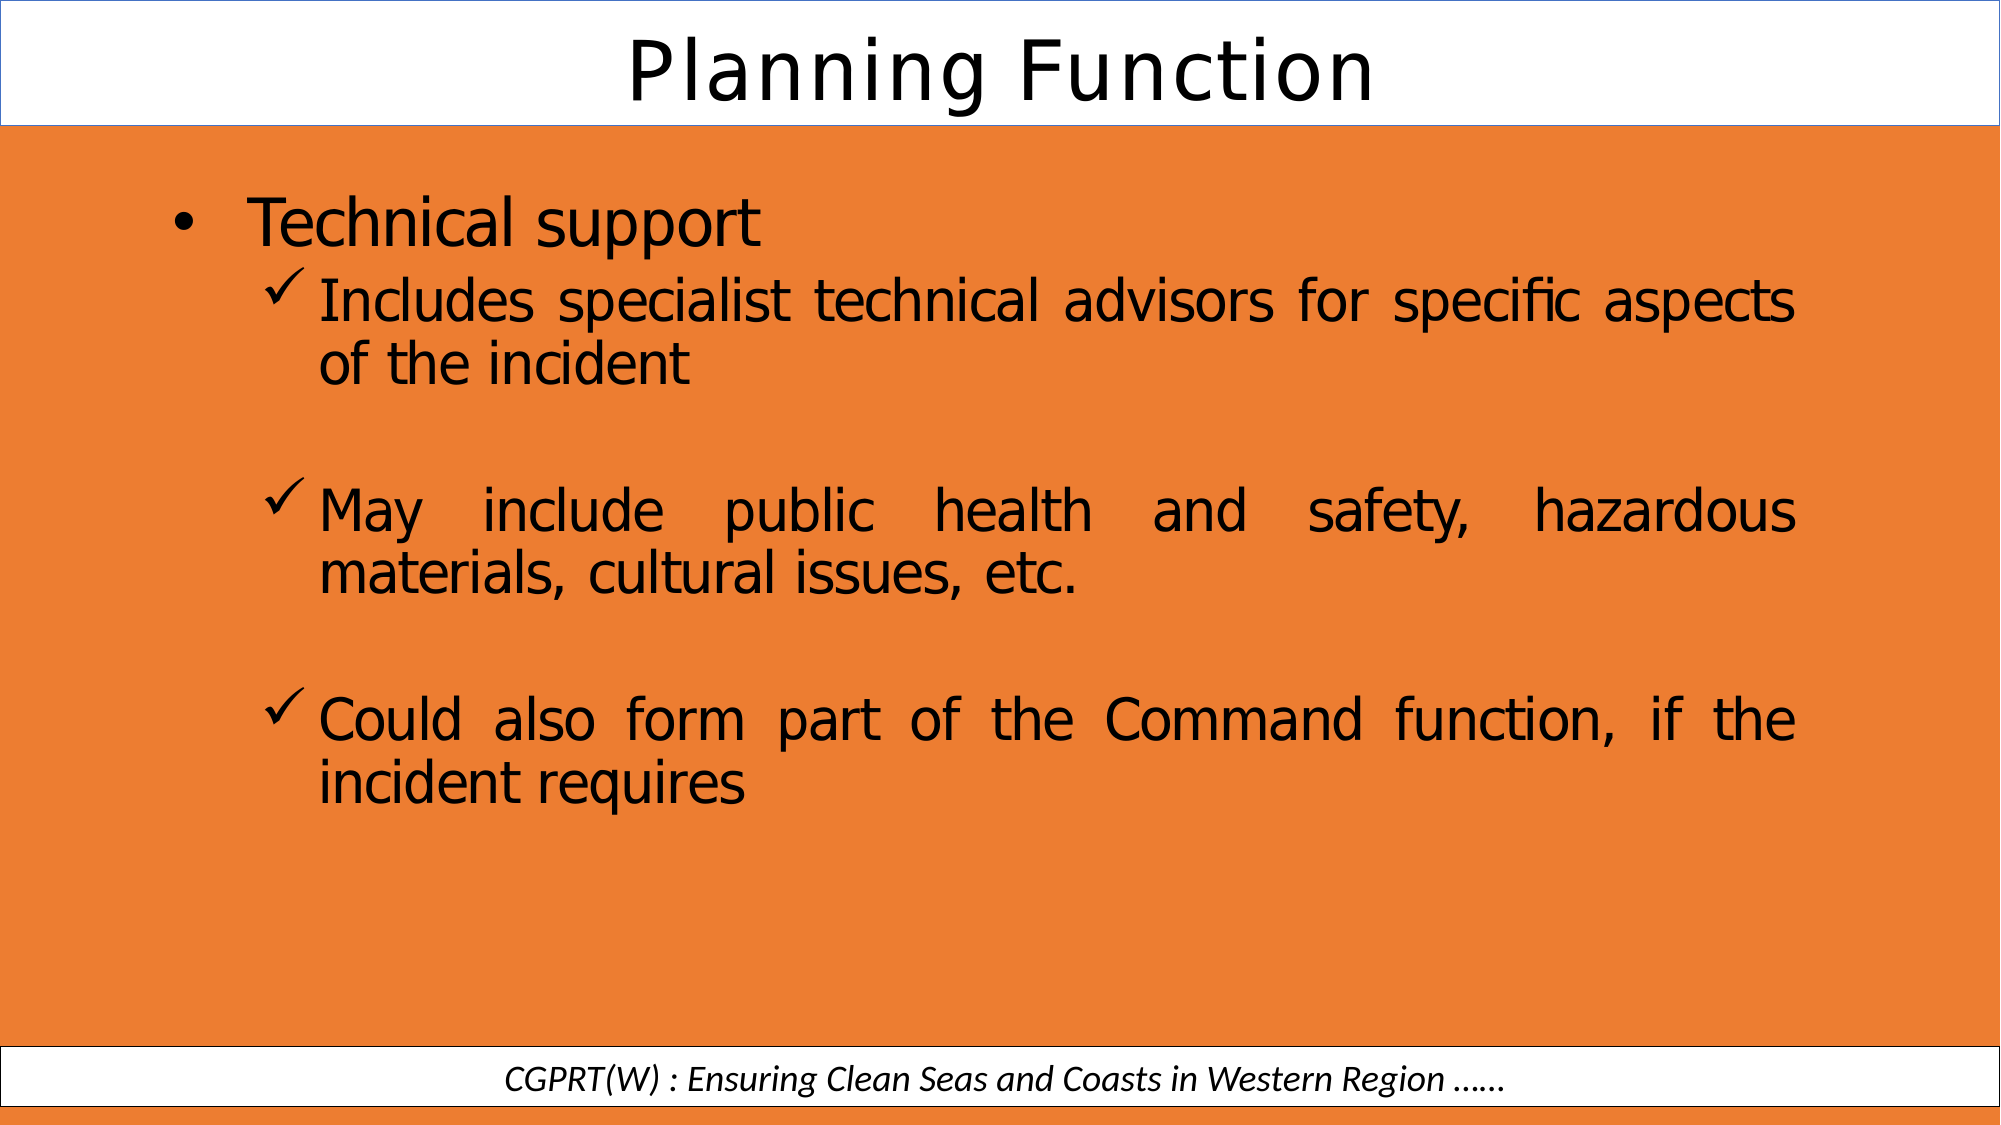

Planning Function
Technical support
Includes specialist technical advisors for specific aspects of the incident

May include public health and safety, hazardous materials, cultural issues, etc.

Could also form part of the Command function, if the incident requires
 CGPRT(W) : Ensuring Clean Seas and Coasts in Western Region ……